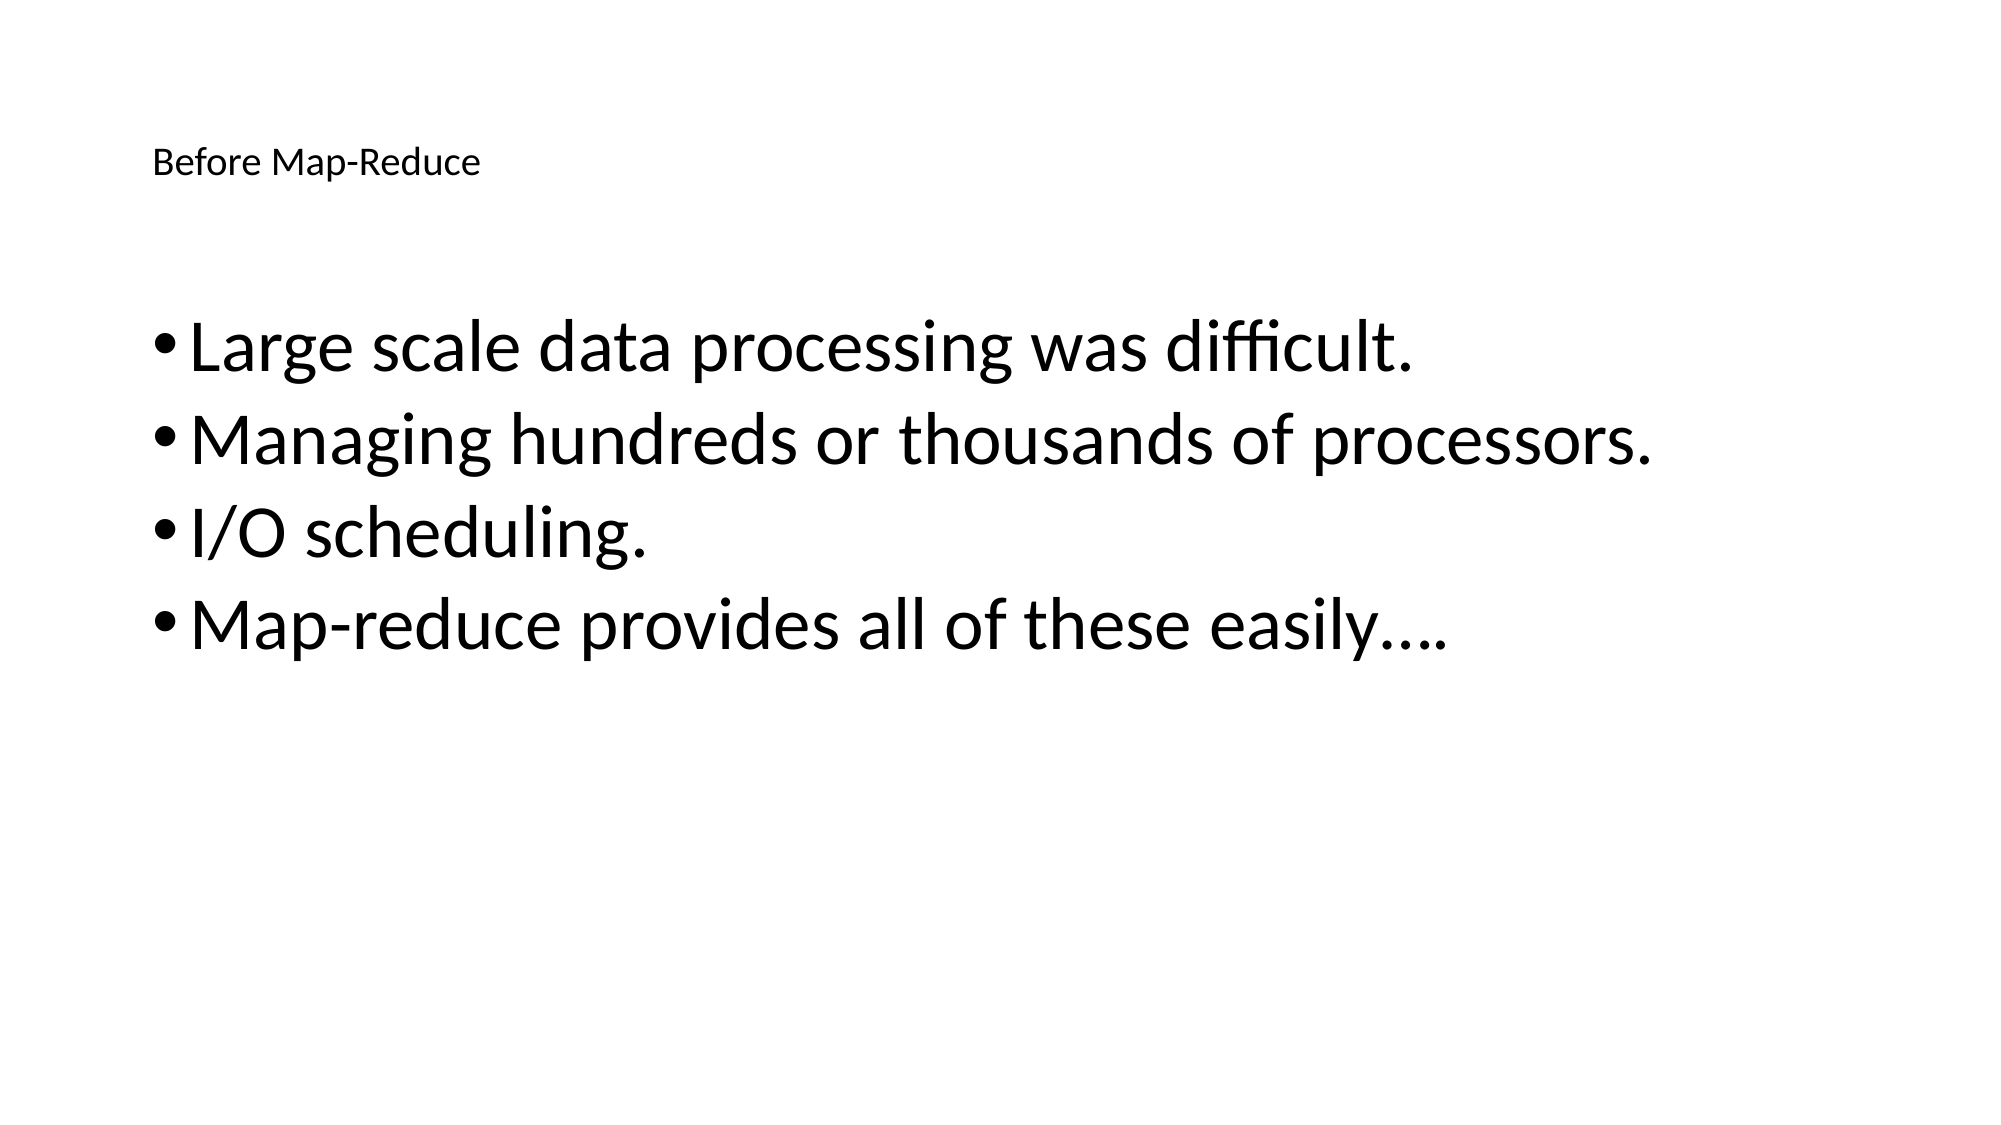

# Before Map-Reduce
Large scale data processing was difficult.
Managing hundreds or thousands of processors.
I/O scheduling.
Map-reduce provides all of these easily….